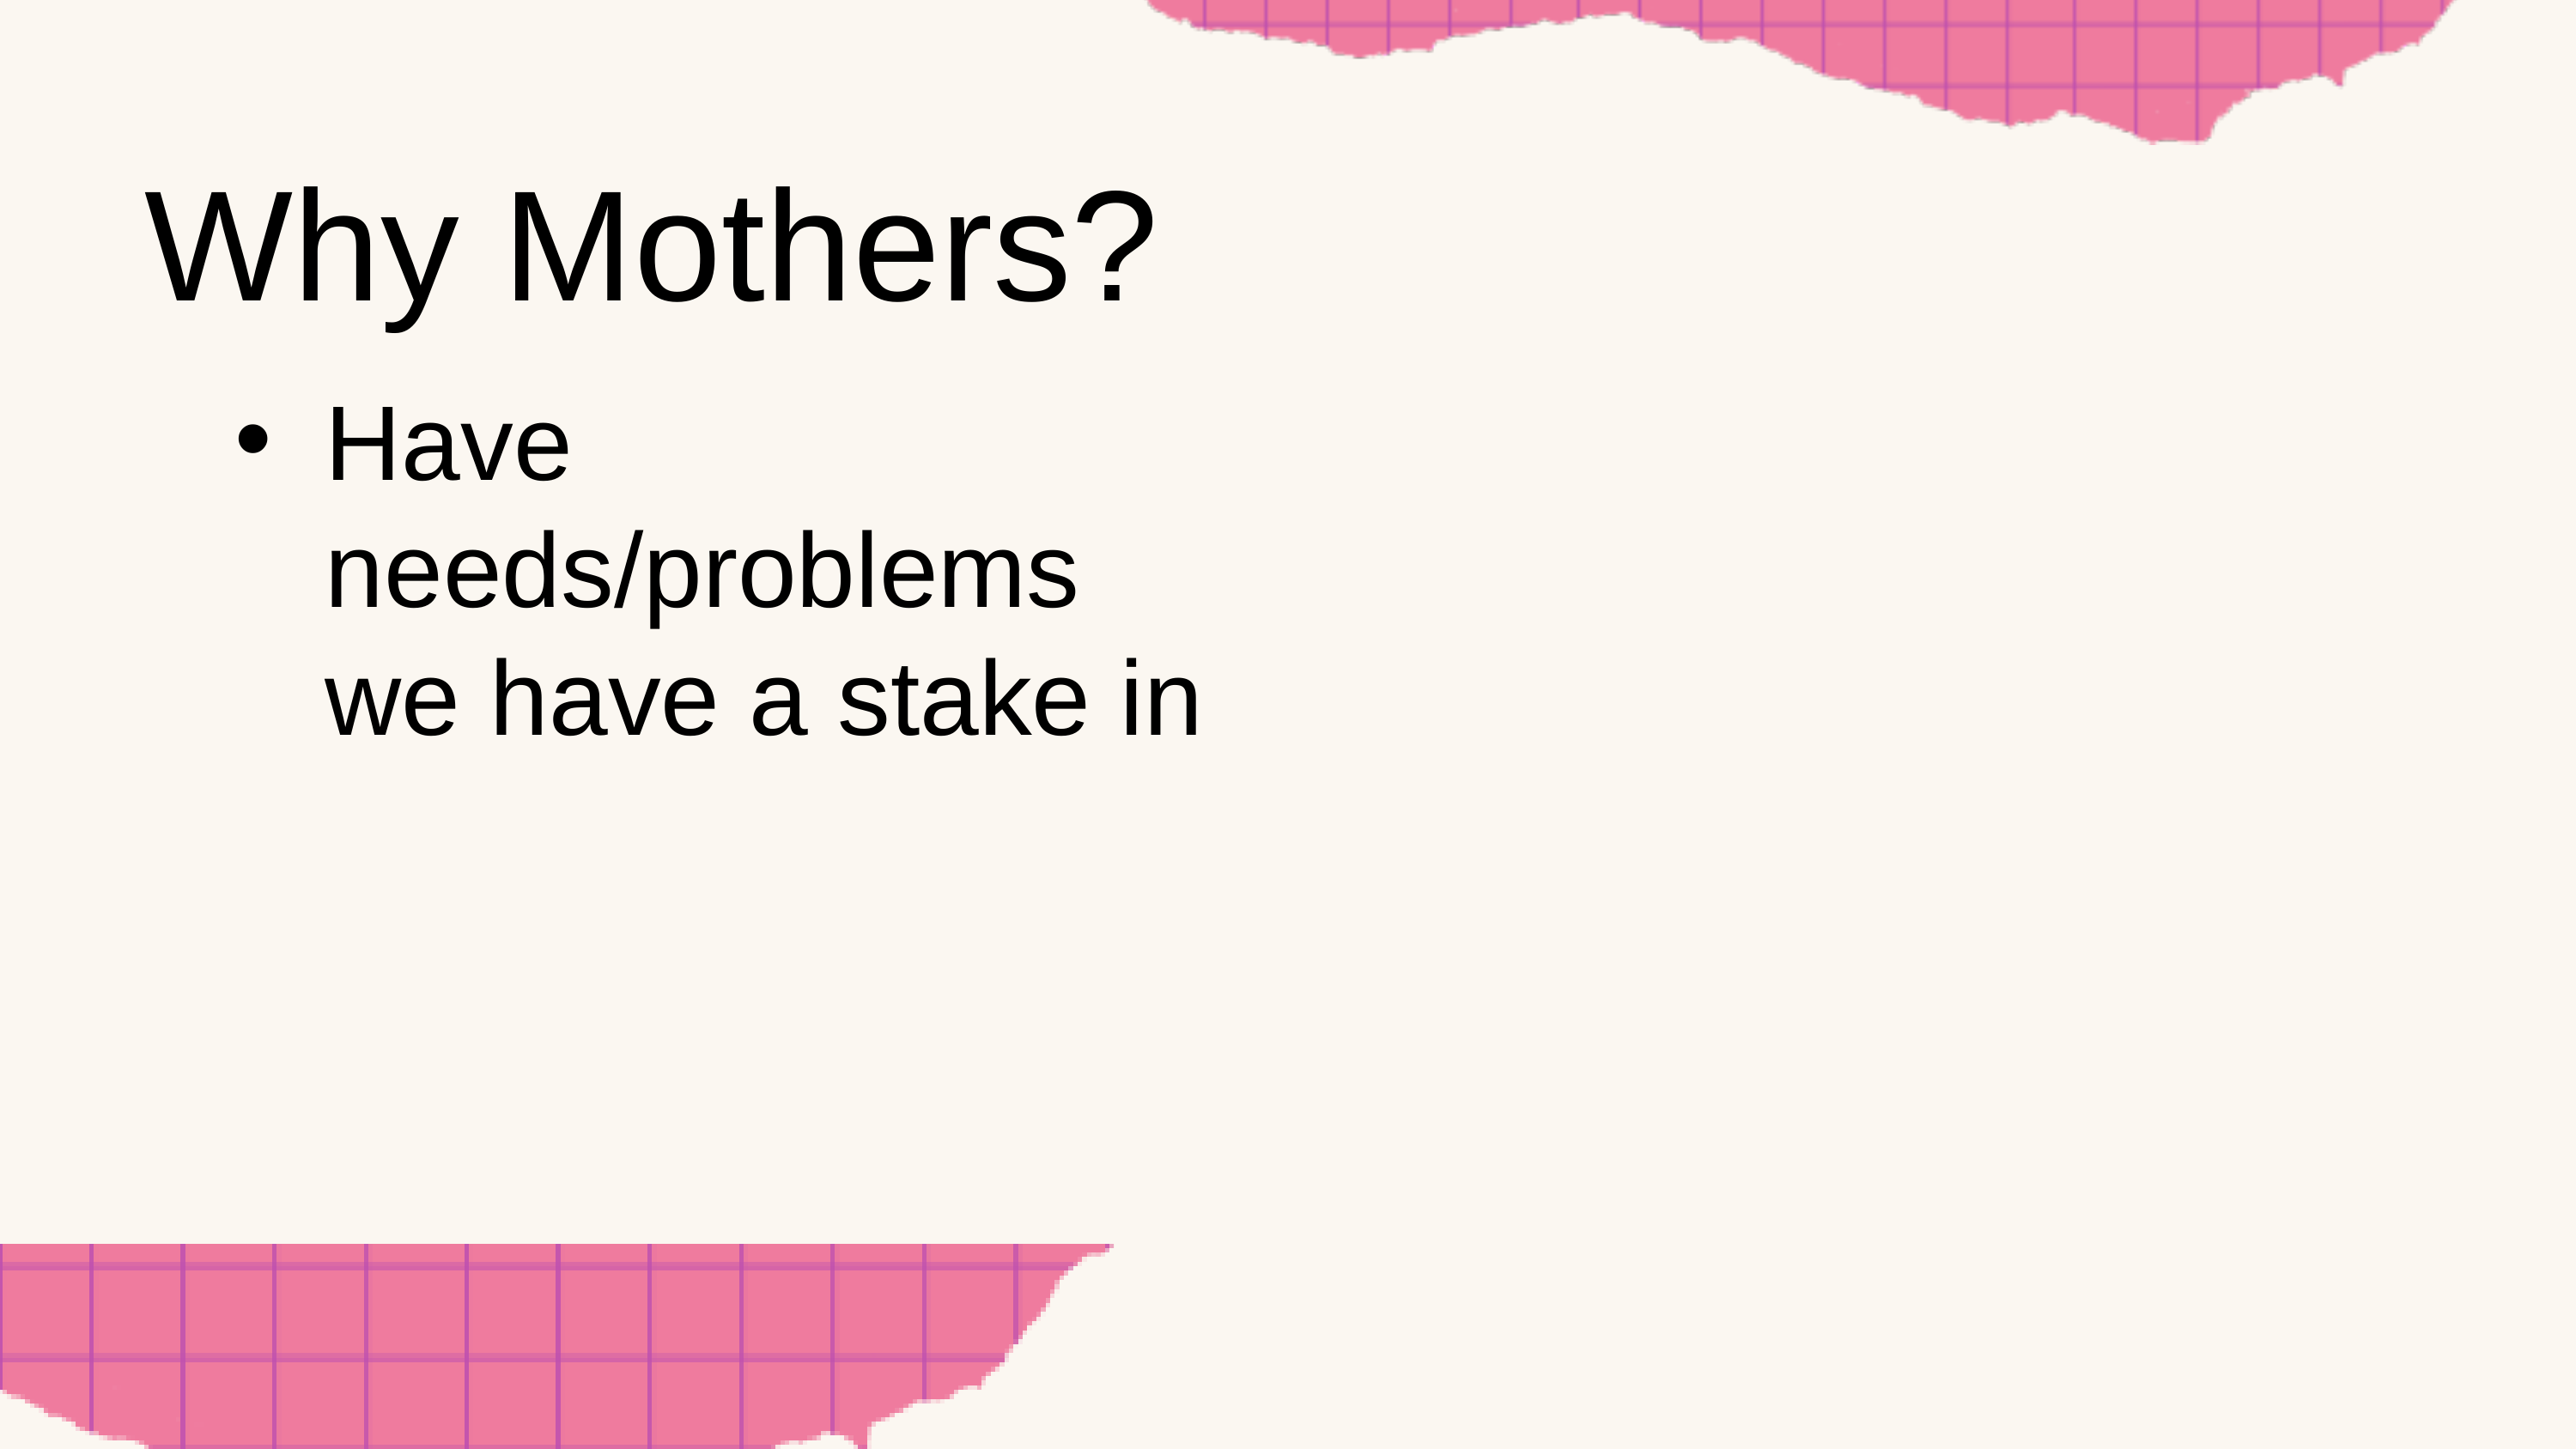

Why Mothers?
Have needs/problems we have a stake in